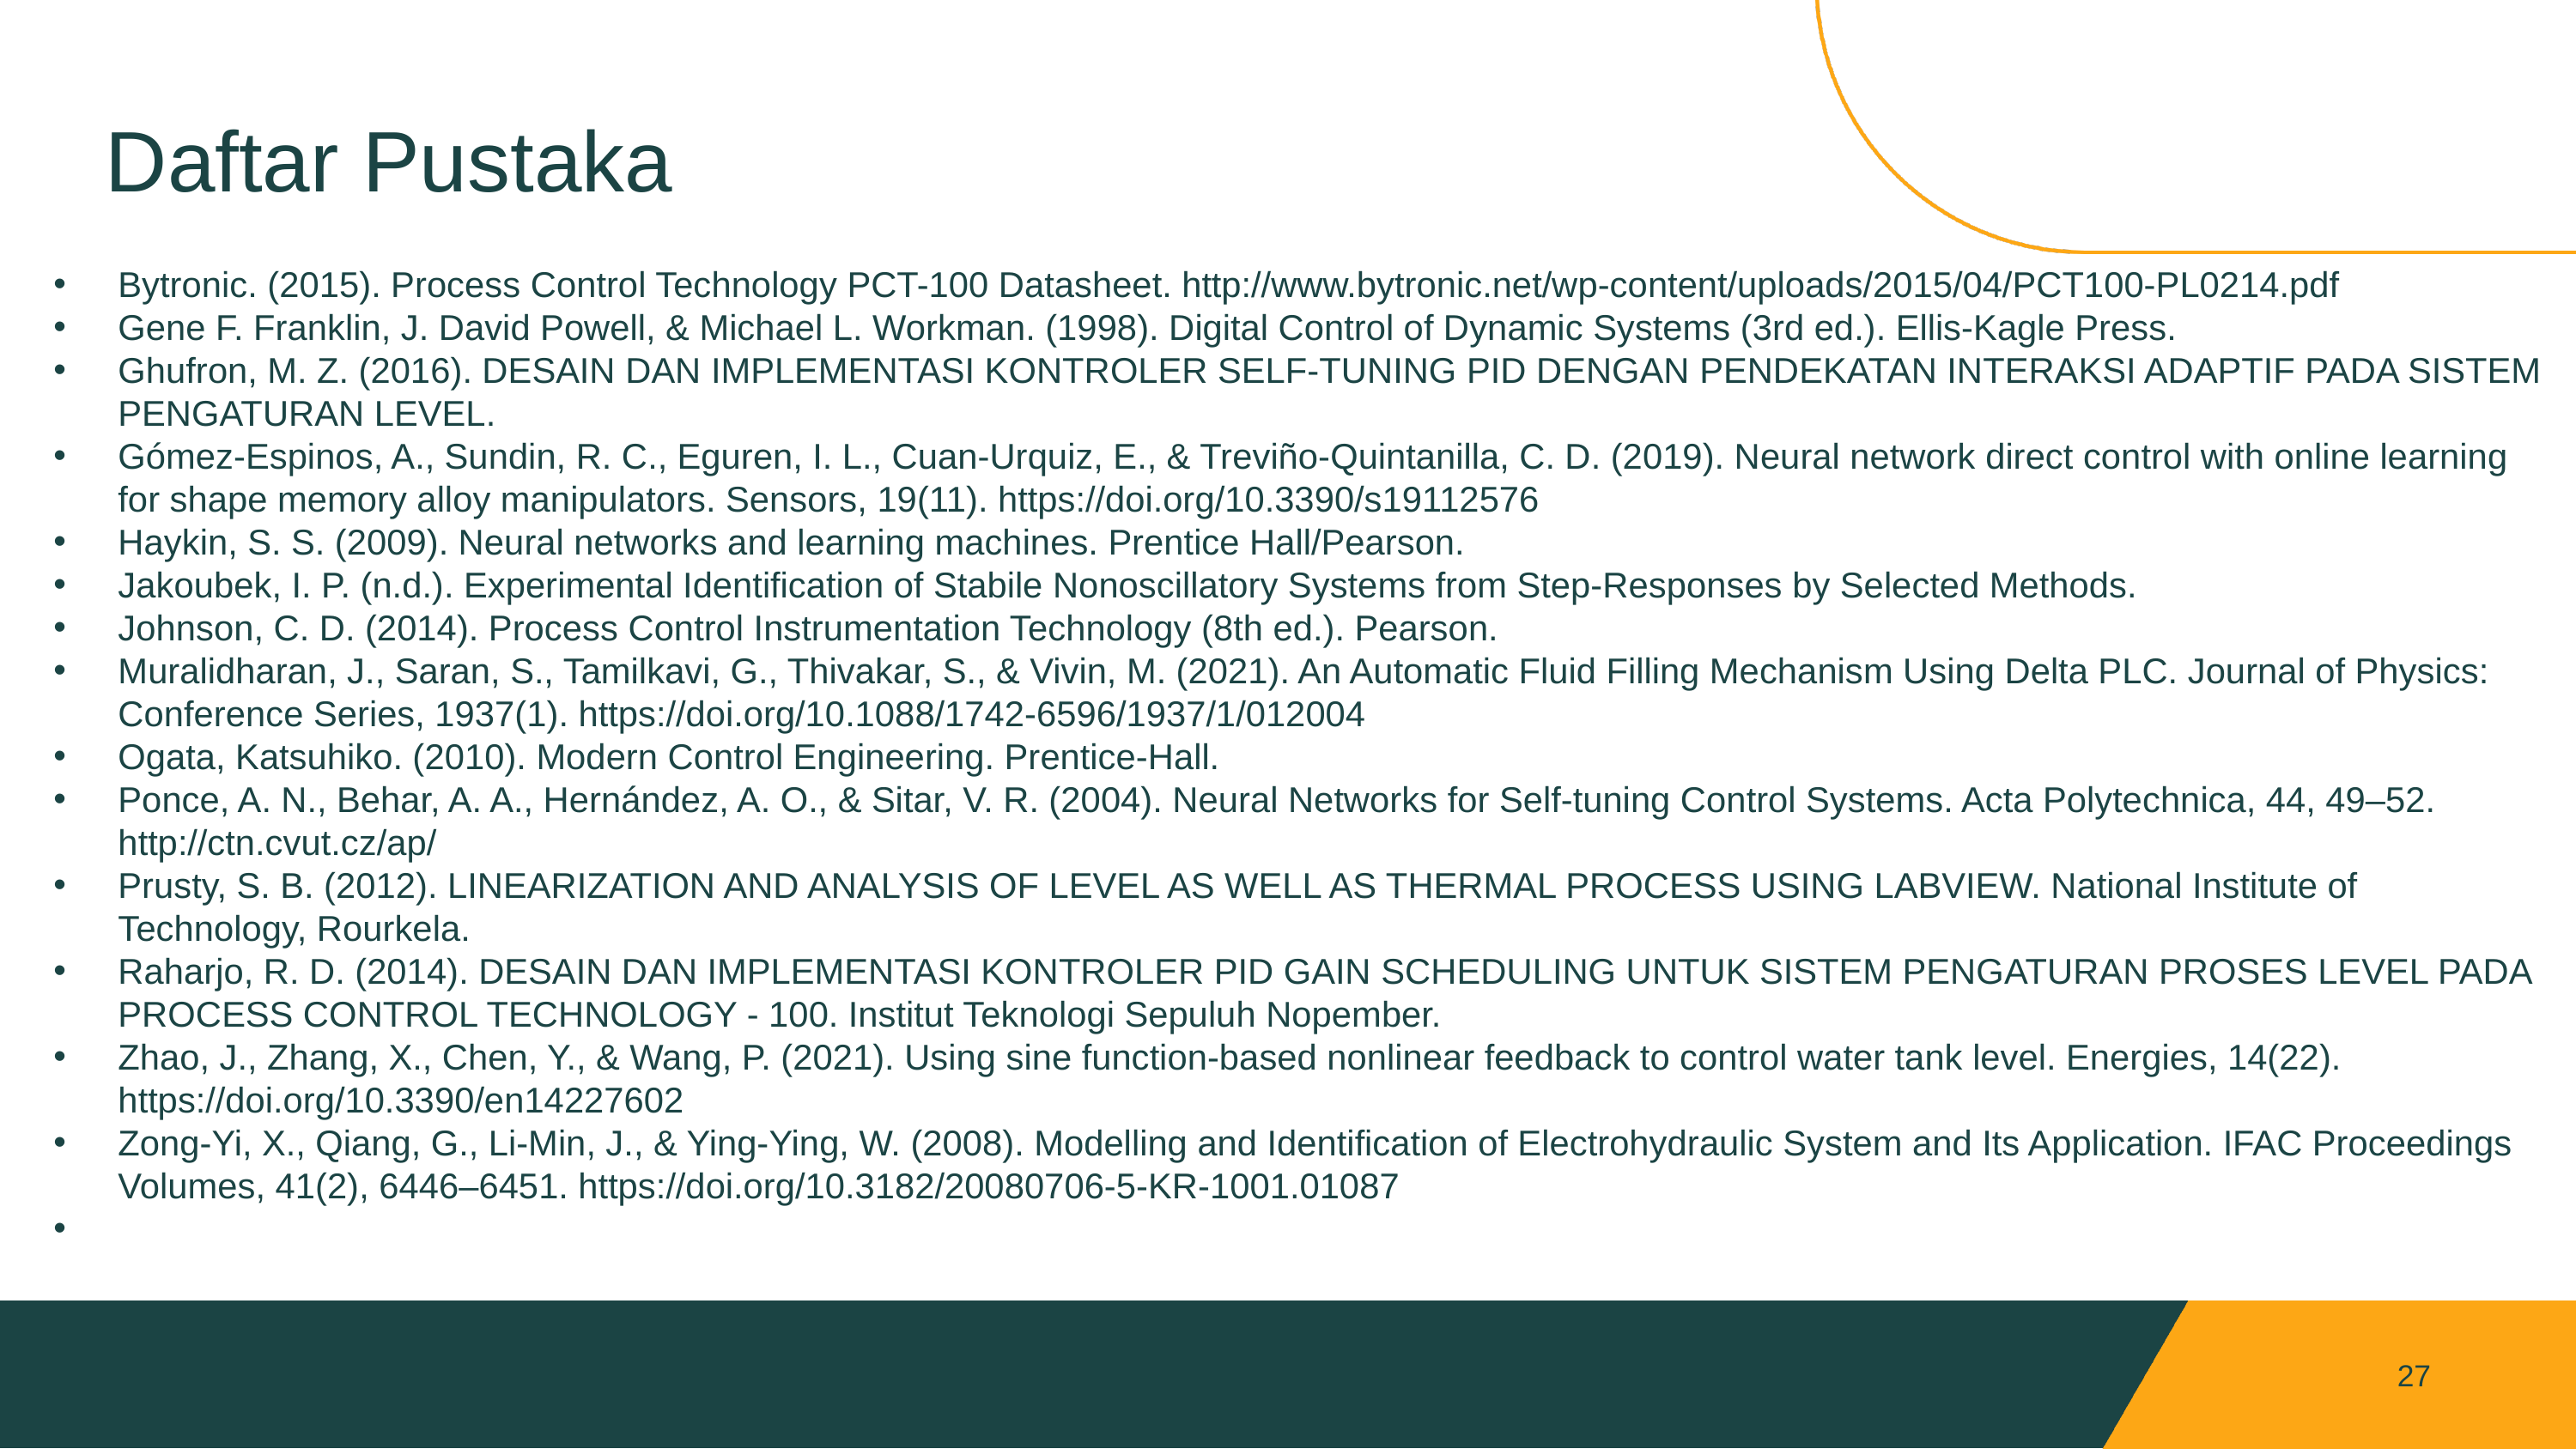

Daftar Pustaka
Bytronic. (2015). Process Control Technology PCT-100 Datasheet. http://www.bytronic.net/wp-content/uploads/2015/04/PCT100-PL0214.pdf
Gene F. Franklin, J. David Powell, & Michael L. Workman. (1998). Digital Control of Dynamic Systems (3rd ed.). Ellis-Kagle Press.
Ghufron, M. Z. (2016). DESAIN DAN IMPLEMENTASI KONTROLER SELF-TUNING PID DENGAN PENDEKATAN INTERAKSI ADAPTIF PADA SISTEM PENGATURAN LEVEL.
Gómez-Espinos, A., Sundin, R. C., Eguren, I. L., Cuan-Urquiz, E., & Treviño-Quintanilla, C. D. (2019). Neural network direct control with online learning for shape memory alloy manipulators. Sensors, 19(11). https://doi.org/10.3390/s19112576
Haykin, S. S. (2009). Neural networks and learning machines. Prentice Hall/Pearson.
Jakoubek, I. P. (n.d.). Experimental Identification of Stabile Nonoscillatory Systems from Step-Responses by Selected Methods.
Johnson, C. D. (2014). Process Control Instrumentation Technology (8th ed.). Pearson.
Muralidharan, J., Saran, S., Tamilkavi, G., Thivakar, S., & Vivin, M. (2021). An Automatic Fluid Filling Mechanism Using Delta PLC. Journal of Physics: Conference Series, 1937(1). https://doi.org/10.1088/1742-6596/1937/1/012004
Ogata, Katsuhiko. (2010). Modern Control Engineering. Prentice-Hall.
Ponce, A. N., Behar, A. A., Hernández, A. O., & Sitar, V. R. (2004). Neural Networks for Self-tuning Control Systems. Acta Polytechnica, 44, 49–52. http://ctn.cvut.cz/ap/
Prusty, S. B. (2012). LINEARIZATION AND ANALYSIS OF LEVEL AS WELL AS THERMAL PROCESS USING LABVIEW. National Institute of Technology, Rourkela.
Raharjo, R. D. (2014). DESAIN DAN IMPLEMENTASI KONTROLER PID GAIN SCHEDULING UNTUK SISTEM PENGATURAN PROSES LEVEL PADA PROCESS CONTROL TECHNOLOGY - 100. Institut Teknologi Sepuluh Nopember.
Zhao, J., Zhang, X., Chen, Y., & Wang, P. (2021). Using sine function-based nonlinear feedback to control water tank level. Energies, 14(22). https://doi.org/10.3390/en14227602
Zong-Yi, X., Qiang, G., Li-Min, J., & Ying-Ying, W. (2008). Modelling and Identification of Electrohydraulic System and Its Application. IFAC Proceedings Volumes, 41(2), 6446–6451. https://doi.org/10.3182/20080706-5-KR-1001.01087

27